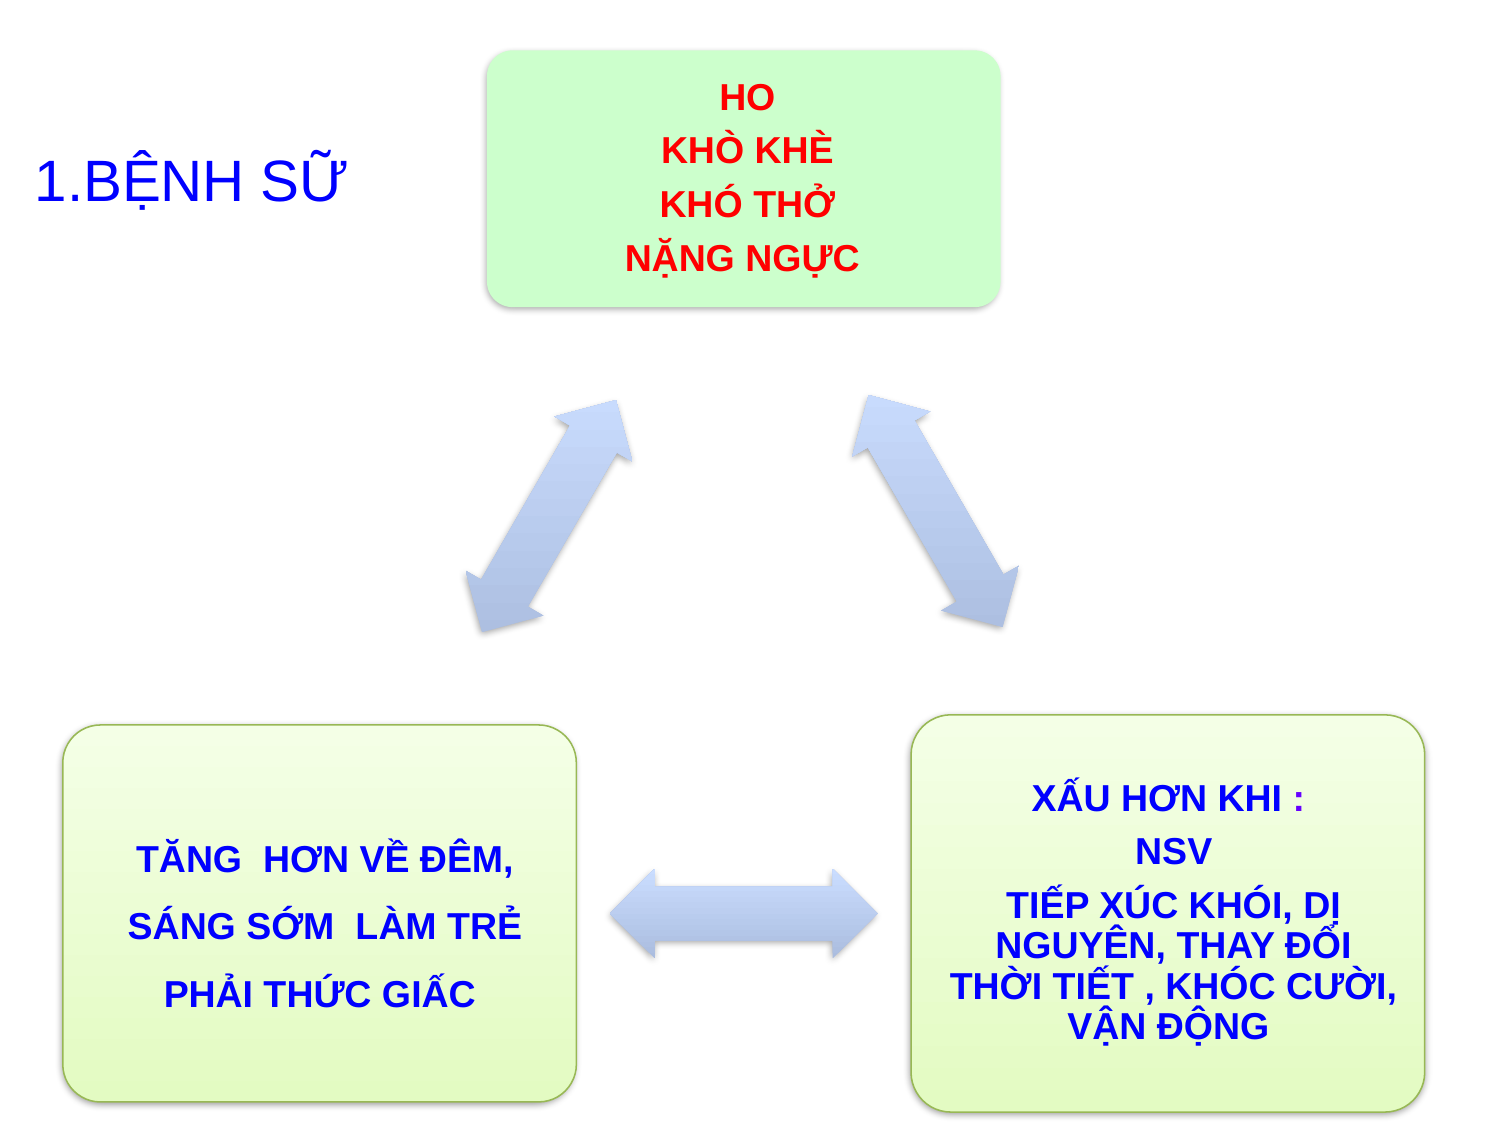

HO
KHÒ KHÈ
KHÓ THỞ
NẶNG NGỰC

XẤU HƠN KHI :
NSV
TIẾP XÚC KHÓI, DỊ NGUYÊN, THAY ĐỔI THỜI TIẾT , KHÓC CƯỜI, VẬN ĐỘNG

TĂNG  HƠN VỀ ĐÊM, SÁNG SỚM  LÀM TRẺ PHẢI THỨC GIẤC

1.BỆNH SỮ